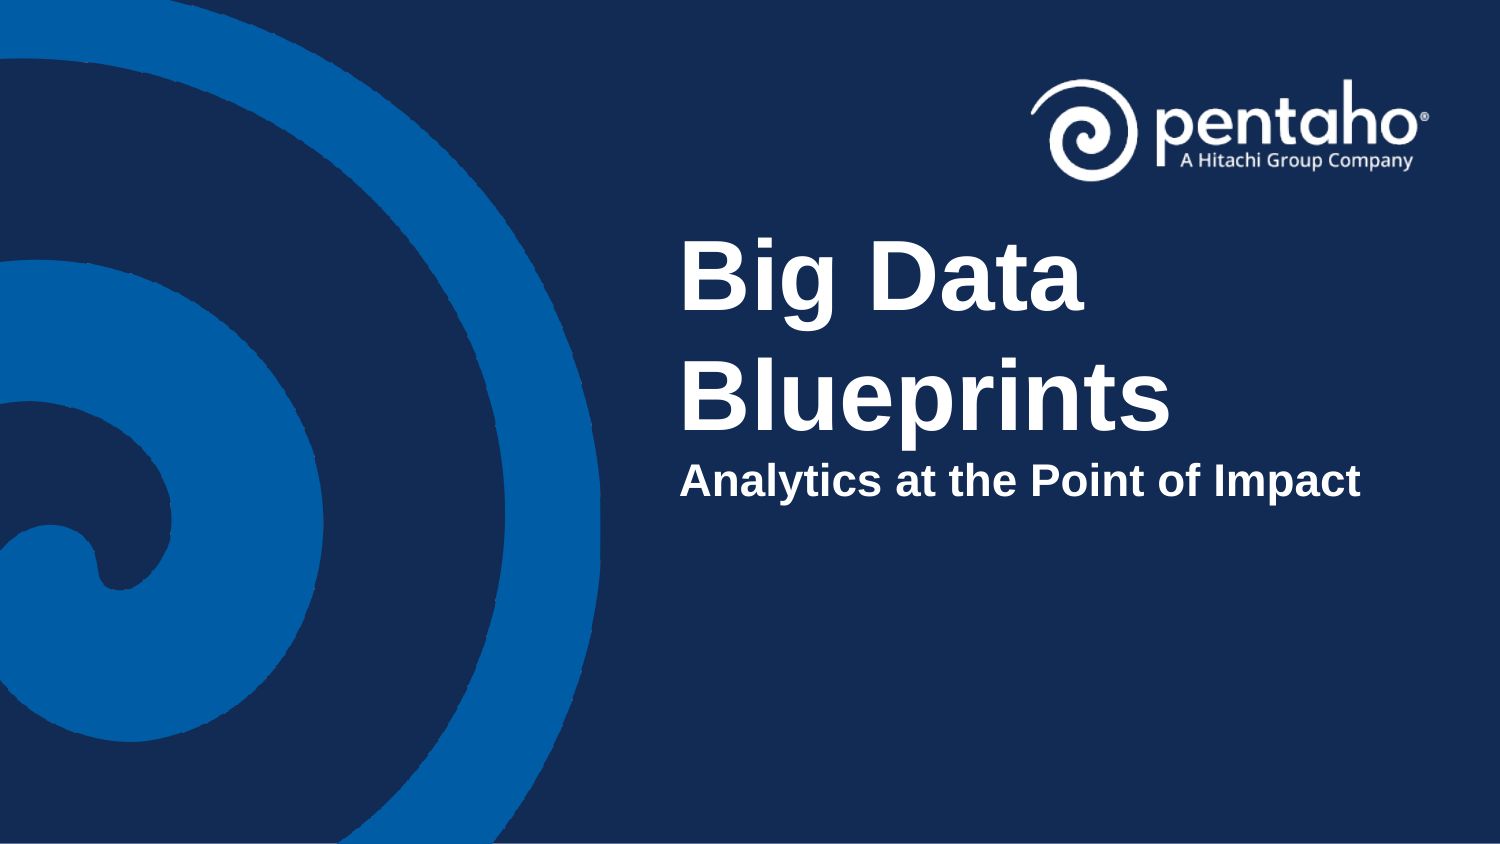

# Big Data Blueprints Analytics at the Point of Impact